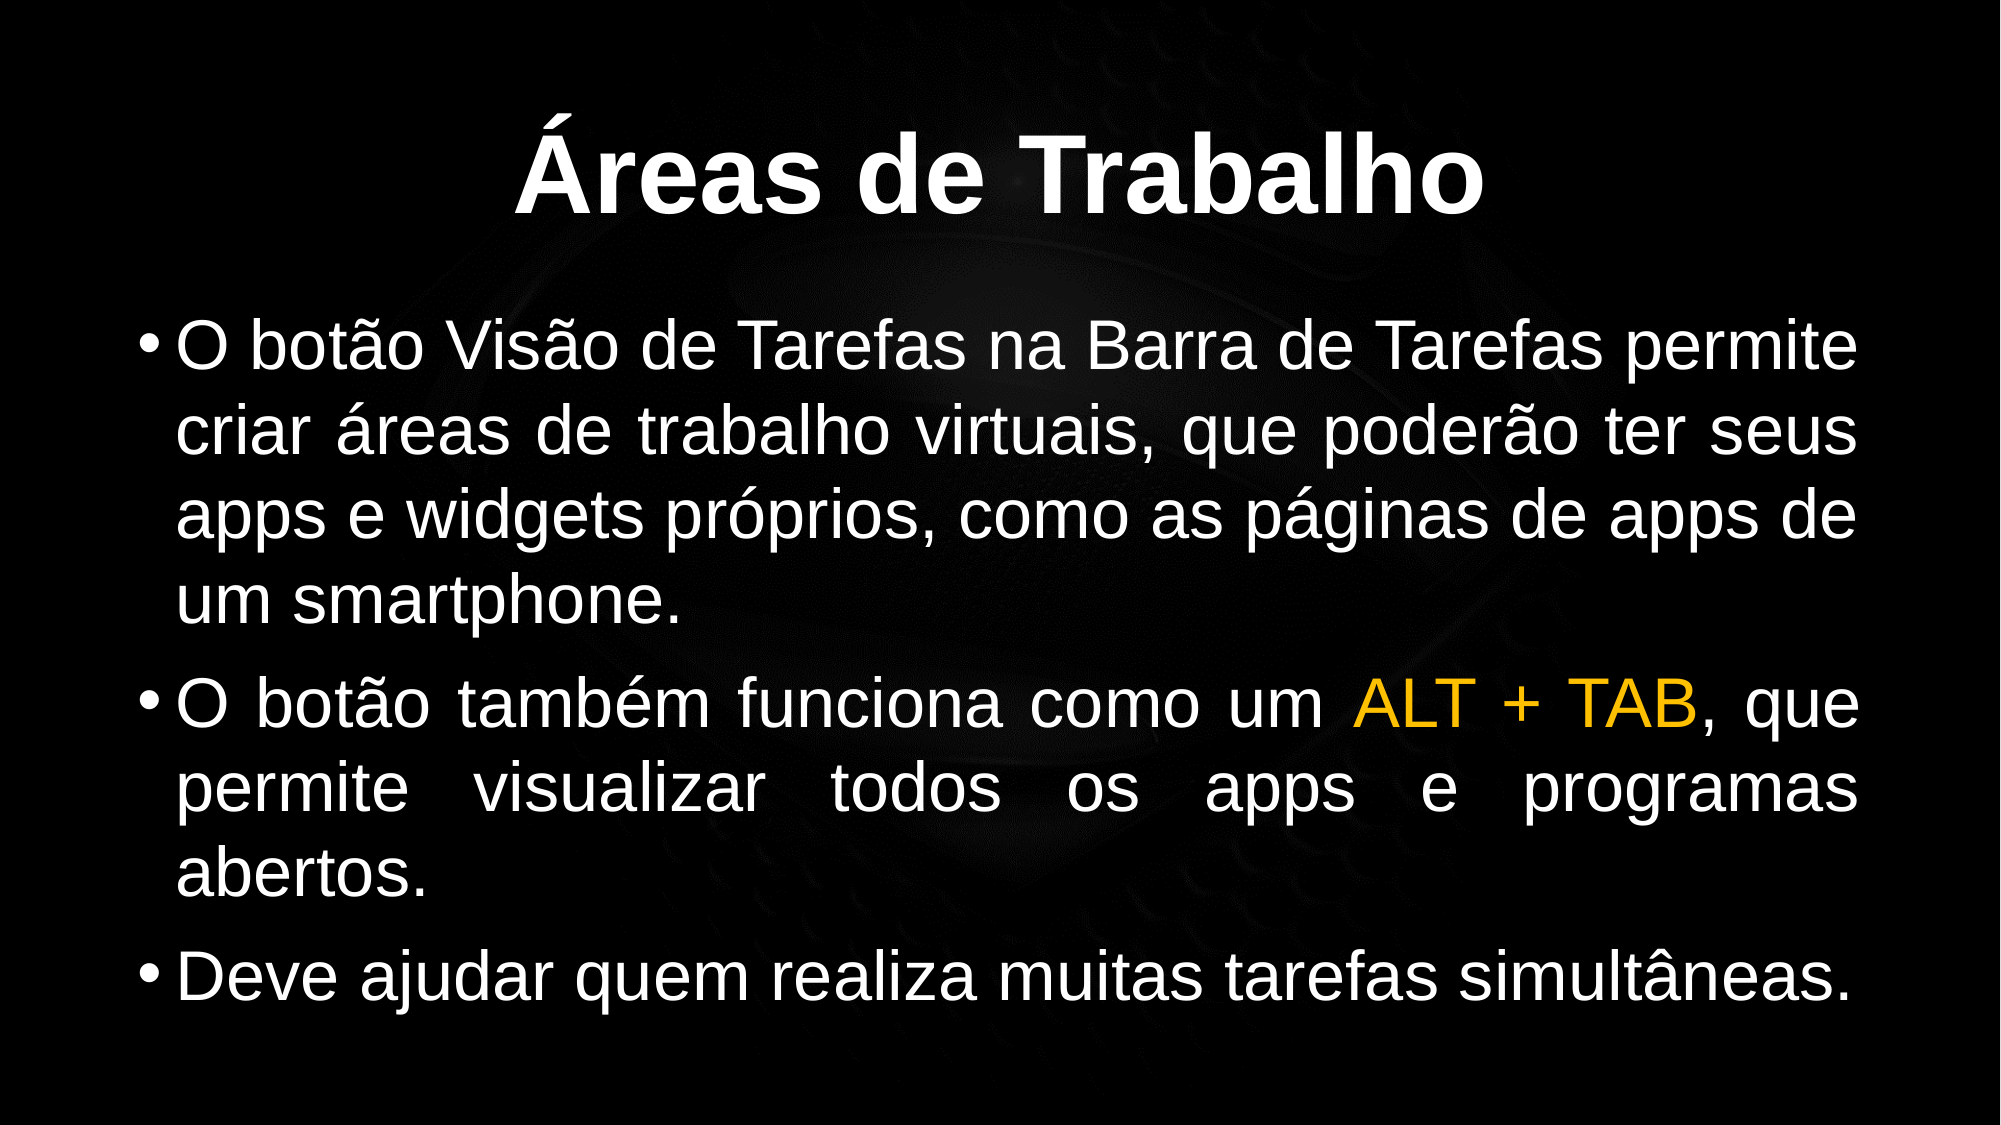

Áreas de Trabalho
O botão Visão de Tarefas na Barra de Tarefas permite criar áreas de trabalho virtuais, que poderão ter seus apps e widgets próprios, como as páginas de apps de um smartphone.
O botão também funciona como um ALT + TAB, que permite visualizar todos os apps e programas abertos.
Deve ajudar quem realiza muitas tarefas simultâneas.